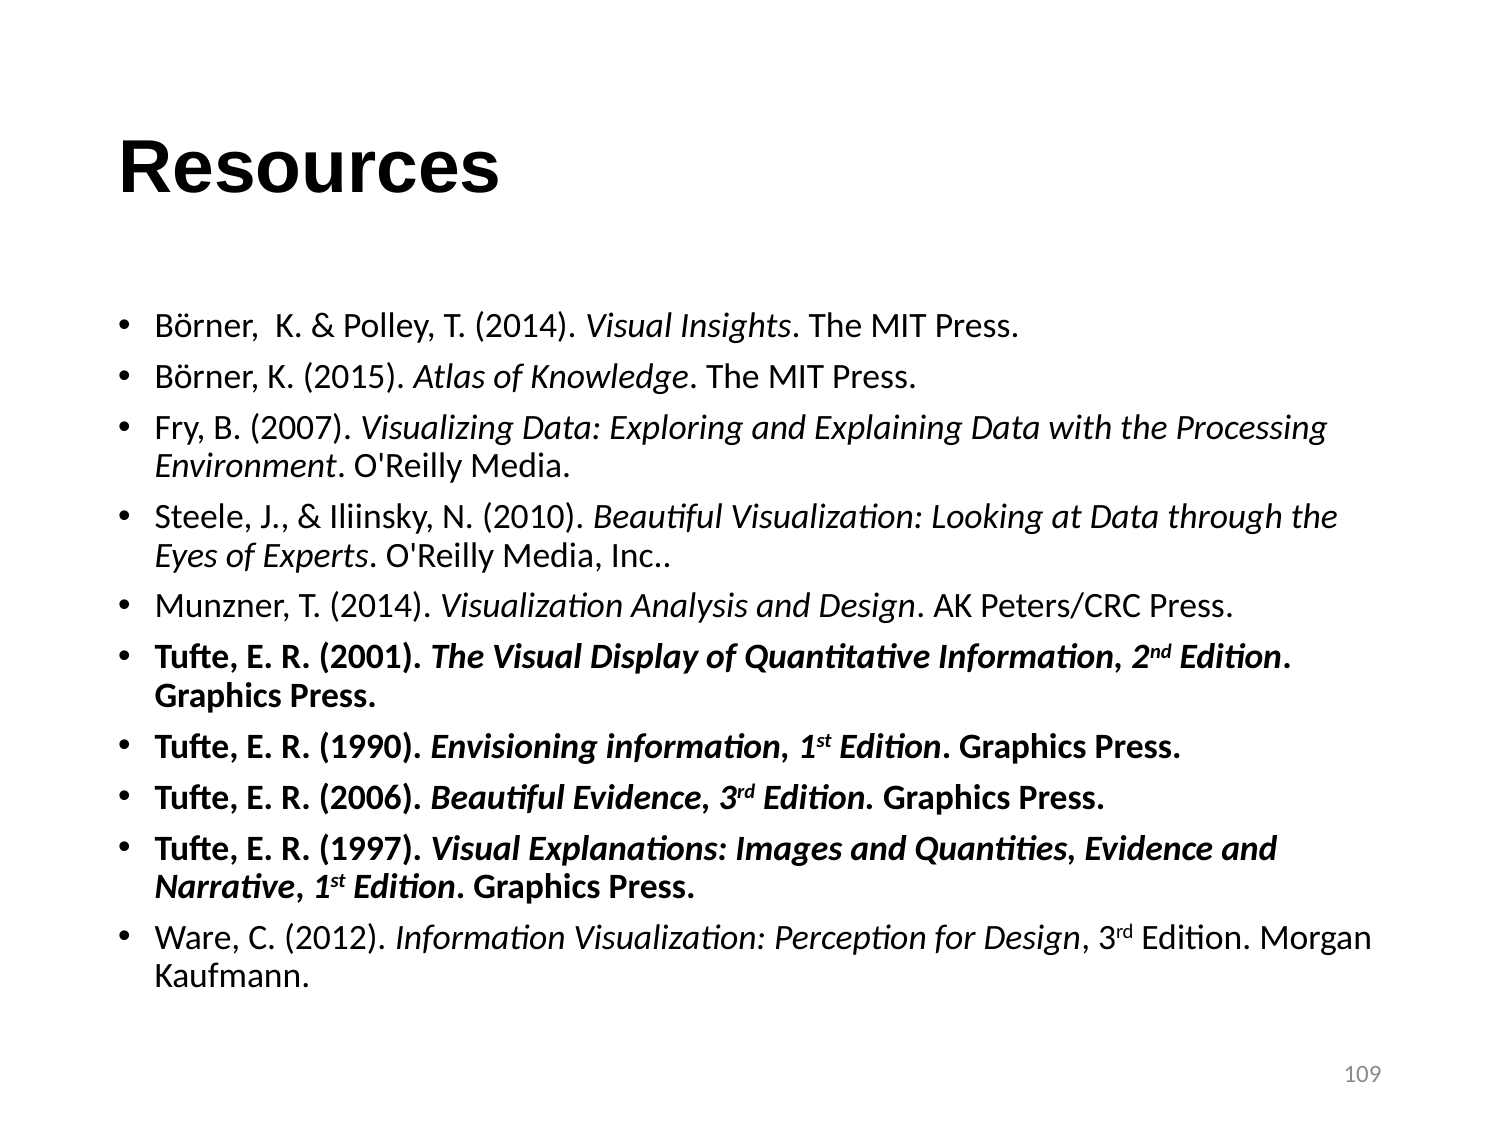

# Resources
Börner,  K. & Polley, T. (2014). Visual Insights. The MIT Press.
Börner, K. (2015). Atlas of Knowledge. The MIT Press.
Fry, B. (2007). Visualizing Data: Exploring and Explaining Data with the Processing Environment. O'Reilly Media.
Steele, J., & Iliinsky, N. (2010). Beautiful Visualization: Looking at Data through the Eyes of Experts. O'Reilly Media, Inc..
Munzner, T. (2014). Visualization Analysis and Design. AK Peters/CRC Press.
Tufte, E. R. (2001). The Visual Display of Quantitative Information, 2nd Edition. Graphics Press.
Tufte, E. R. (1990). Envisioning information, 1st Edition. Graphics Press.
Tufte, E. R. (2006). Beautiful Evidence, 3rd Edition. Graphics Press.
Tufte, E. R. (1997). Visual Explanations: Images and Quantities, Evidence and Narrative, 1st Edition. Graphics Press.
Ware, C. (2012). Information Visualization: Perception for Design, 3rd Edition. Morgan Kaufmann.
109